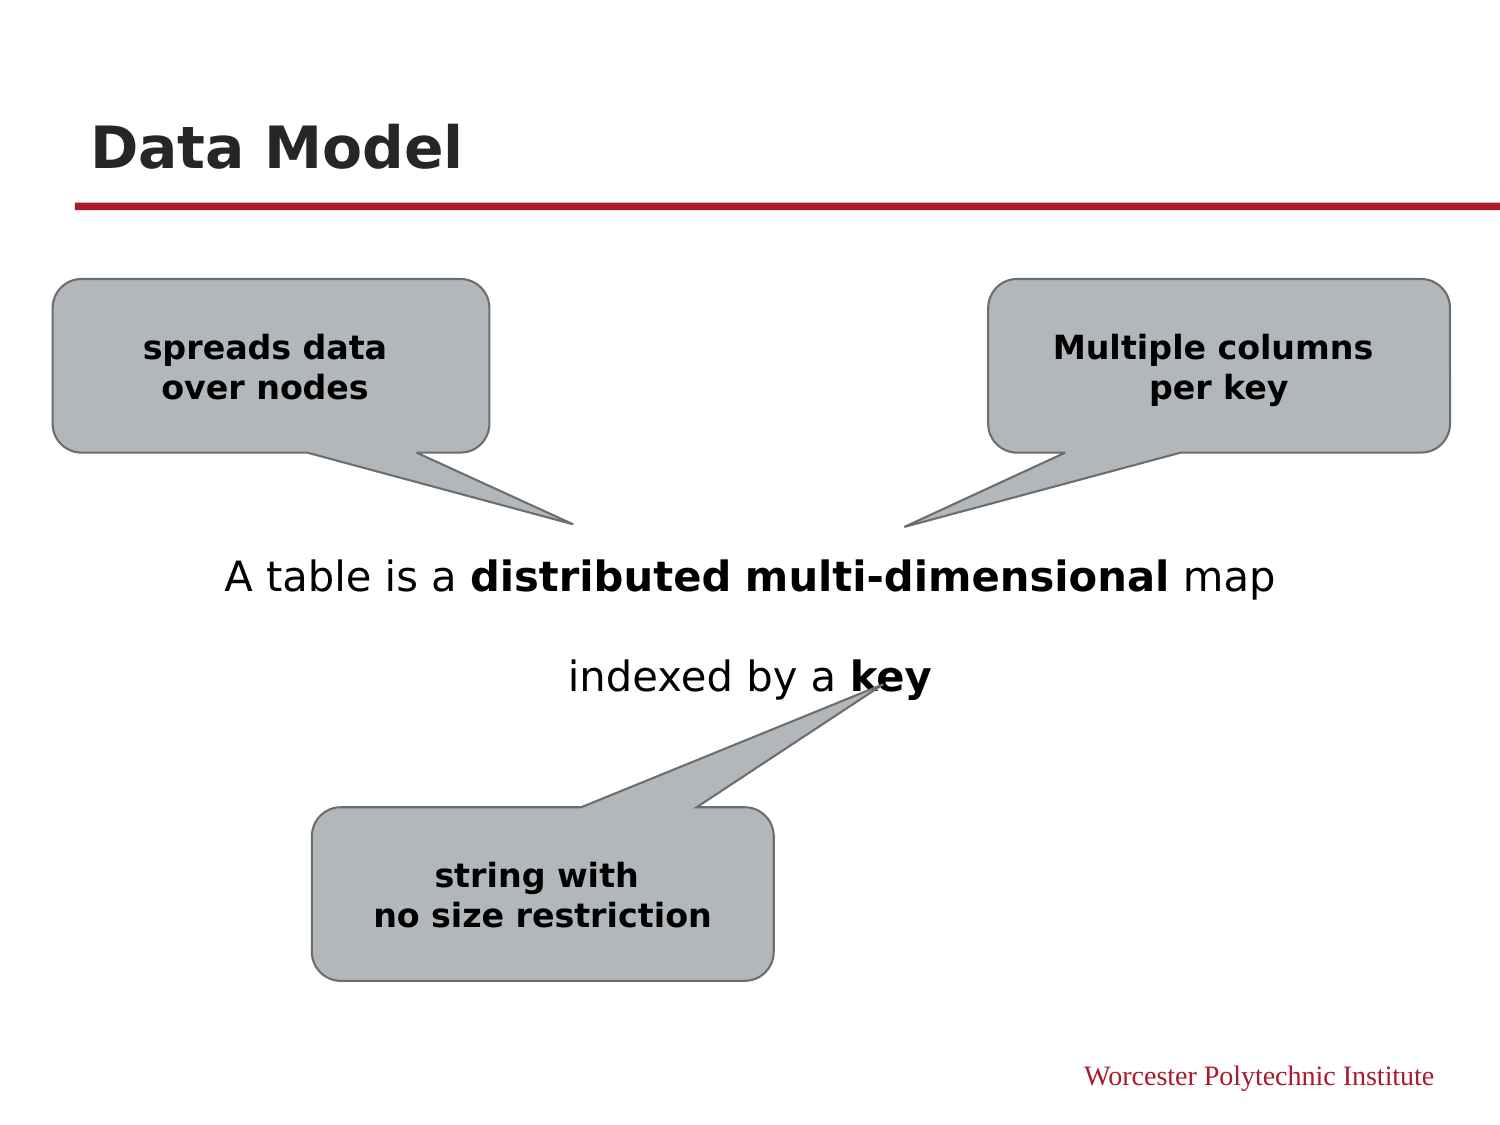

# Data Model
spreads data
over nodes
Multiple columns
per key
A table is a distributed multi-dimensional map indexed by a key
string with
no size restriction